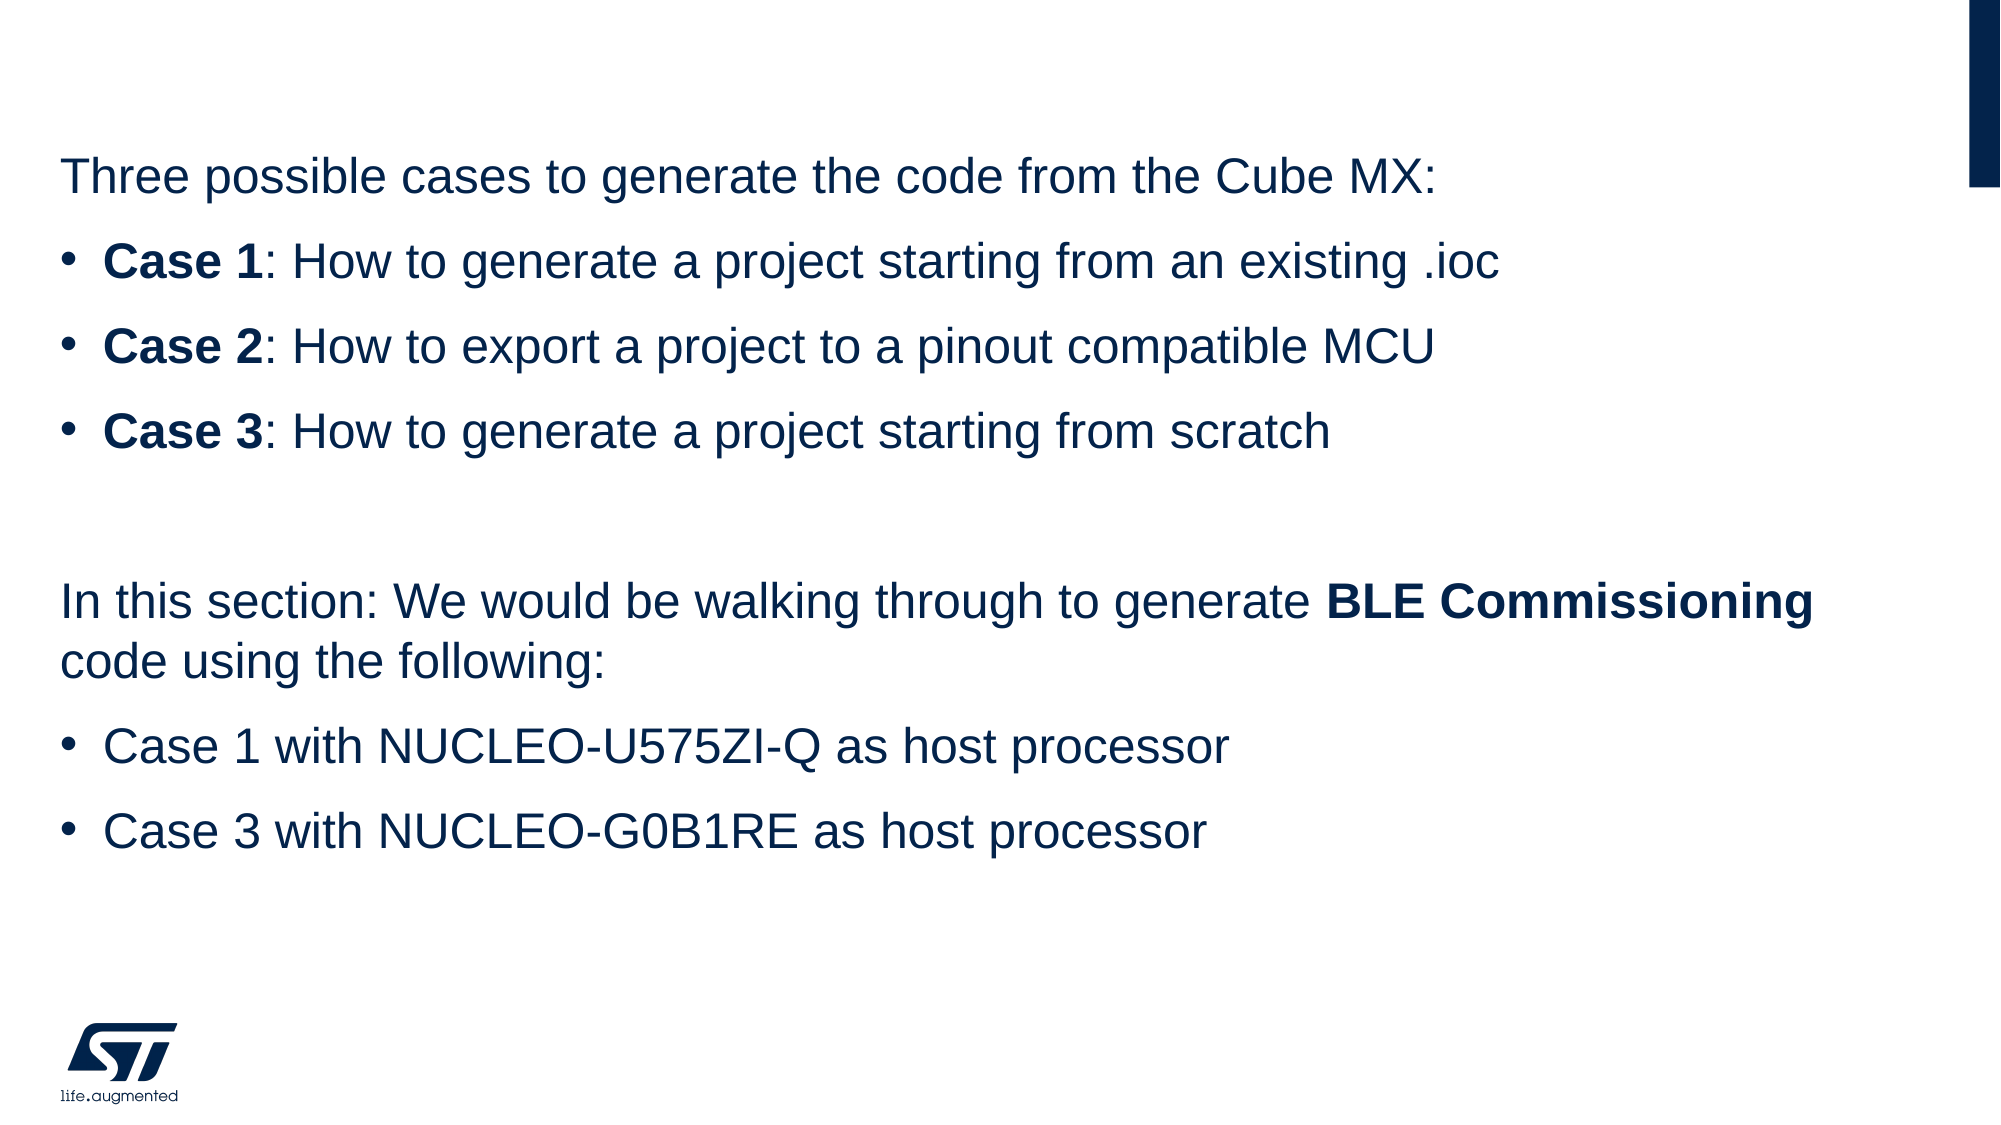

Three possible cases to generate the code from the Cube MX:
Case 1: How to generate a project starting from an existing .ioc
Case 2: How to export a project to a pinout compatible MCU
Case 3: How to generate a project starting from scratch

In this section: We would be walking through to generate BLE Commissioning code using the following:
Case 1 with NUCLEO-U575ZI-Q as host processor
Case 3 with NUCLEO-G0B1RE as host processor